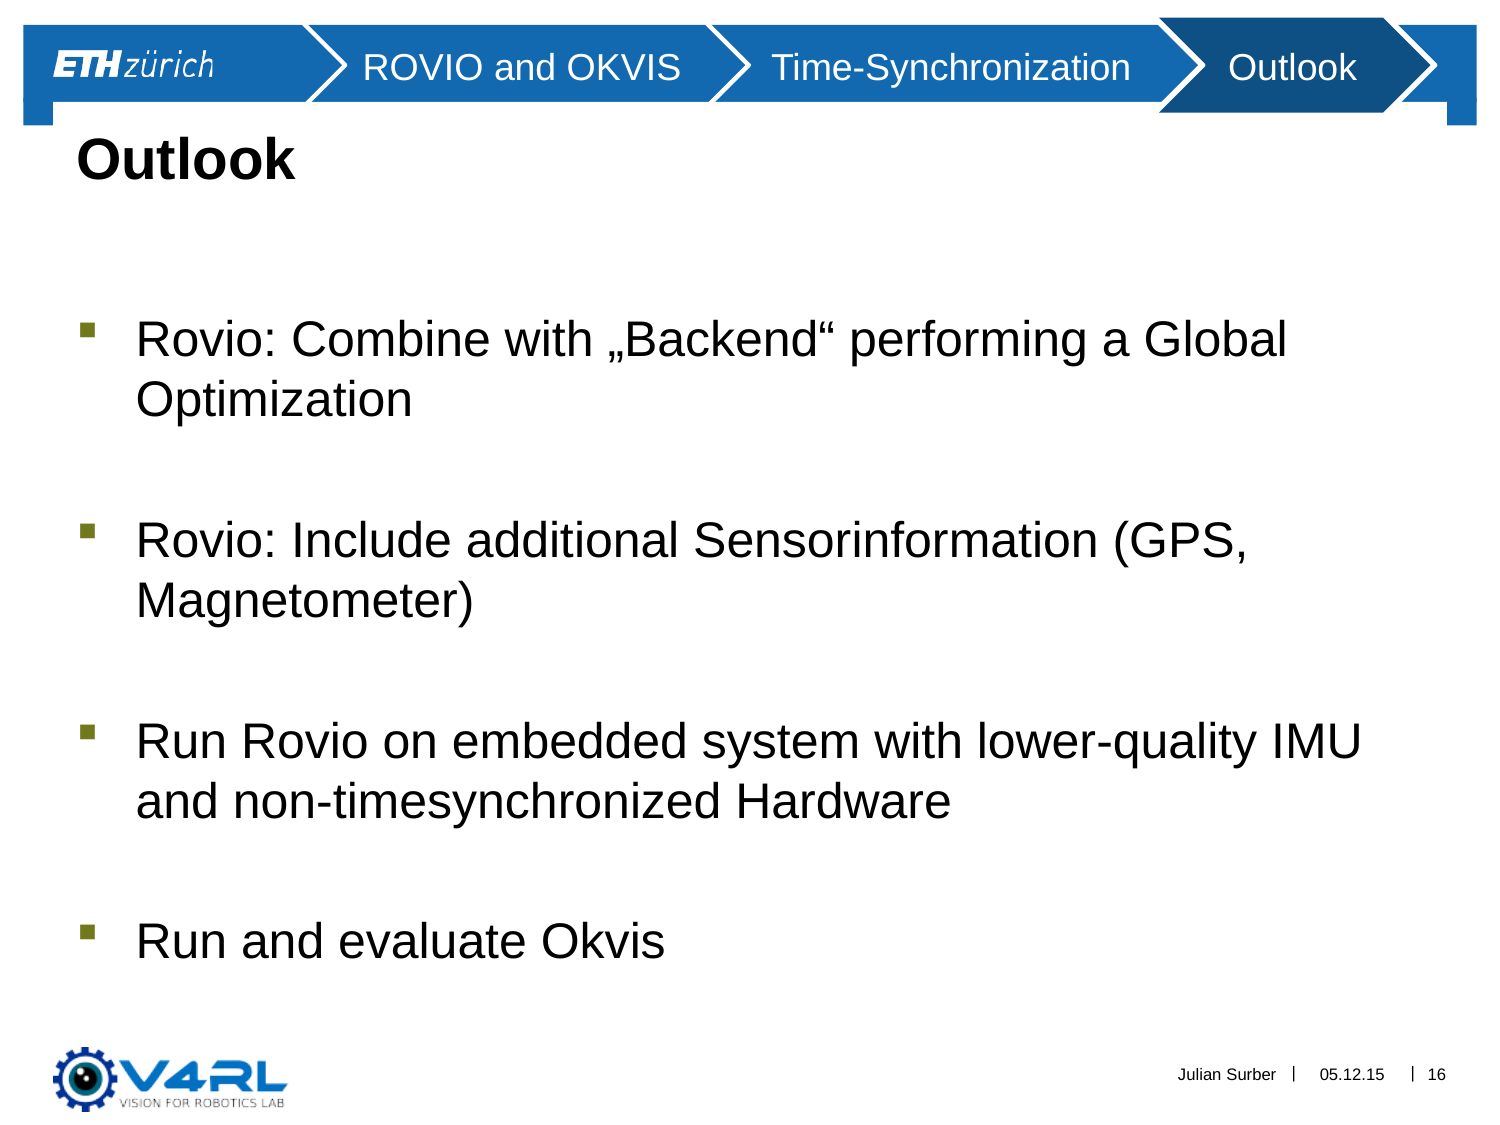

Outlook
ROVIO and OKVIS
Time-Synchronization
Outlook
# Outlook
Rovio: Combine with „Backend“ performing a Global Optimization

Rovio: Include additional Sensorinformation (GPS, Magnetometer)

Run Rovio on embedded system with lower-quality IMU and non-timesynchronized Hardware

Run and evaluate Okvis

Julian Surber
05.12.15
16